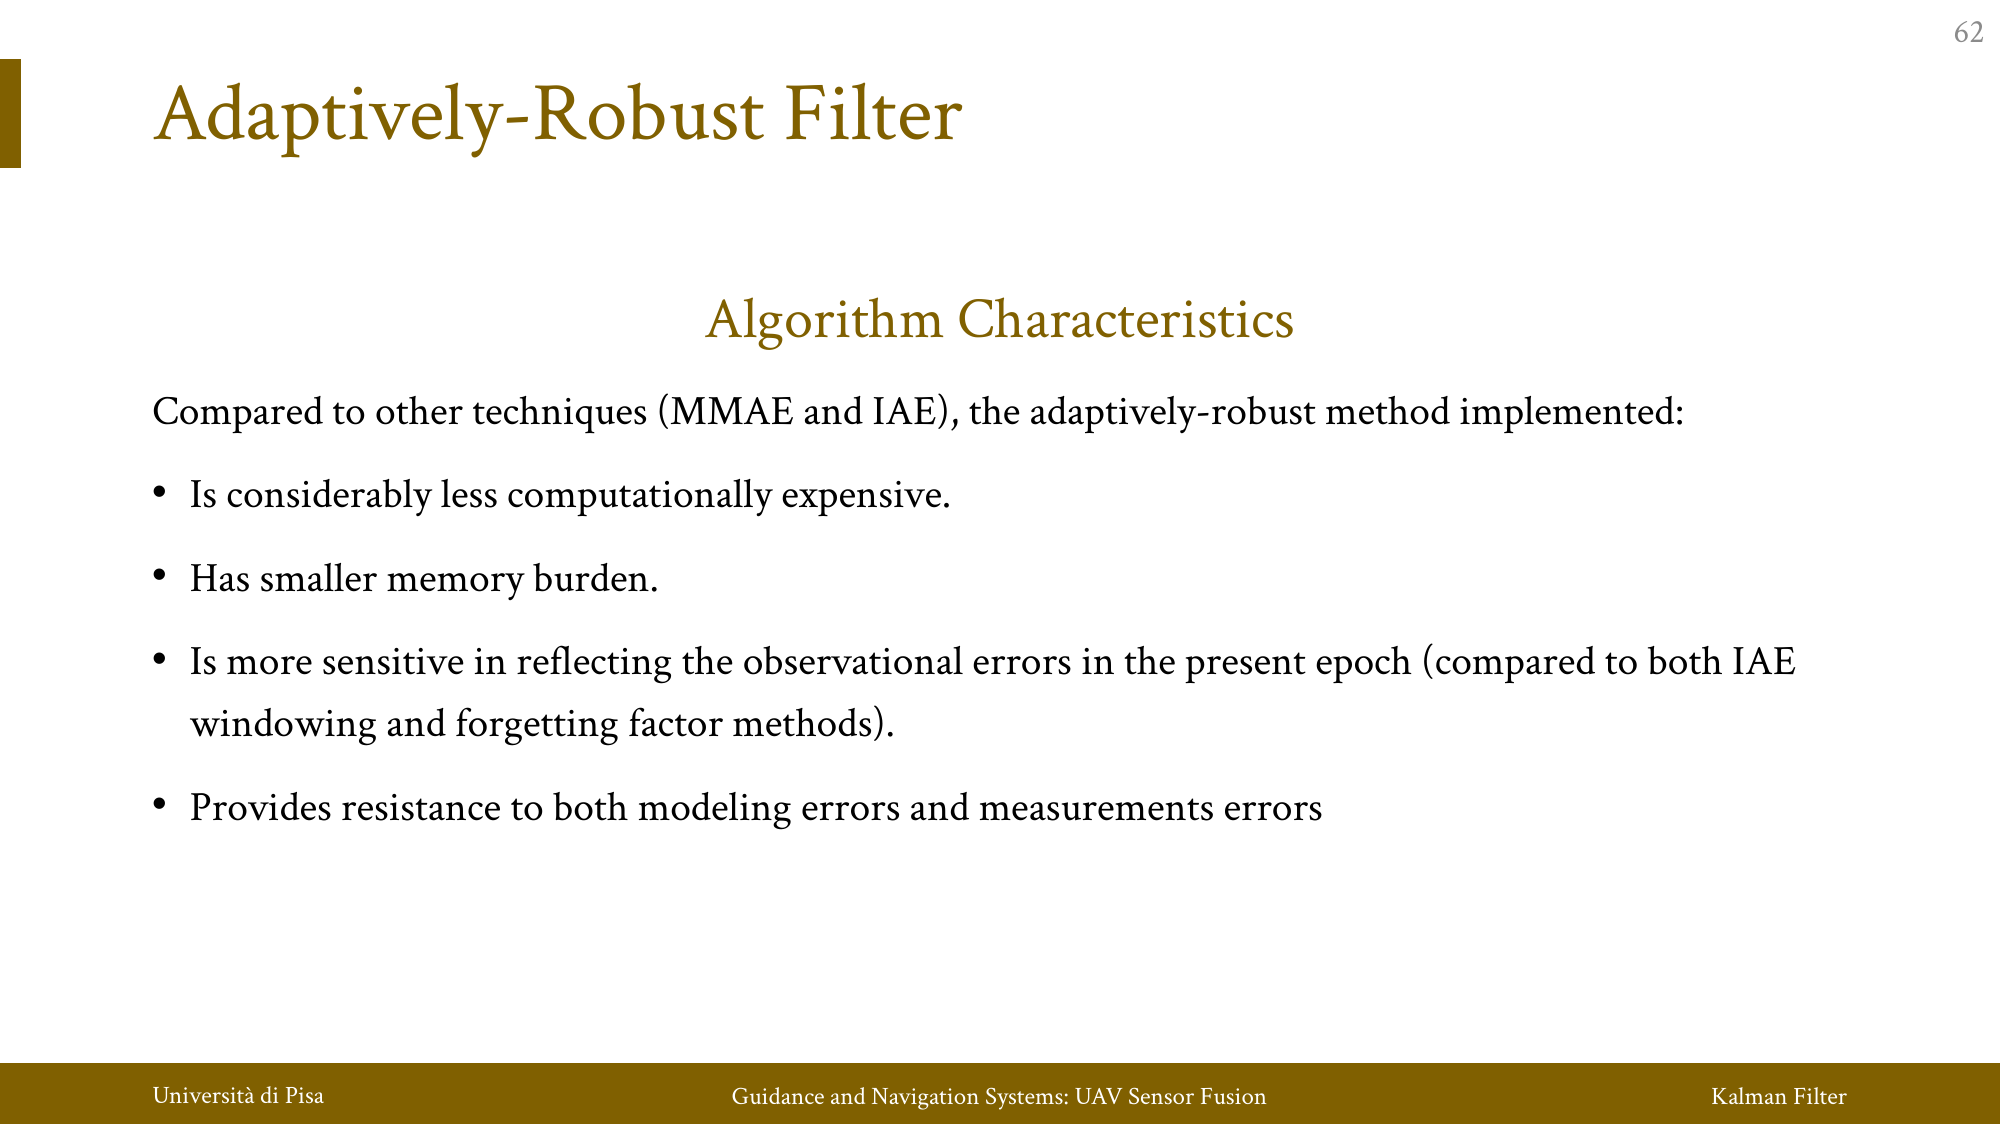

62
Adaptively-Robust Filter
Algorithm Characteristics
Compared to other techniques (MMAE and IAE), the adaptively-robust method implemented:
Is considerably less computationally expensive.
Has smaller memory burden.
Is more sensitive in reflecting the observational errors in the present epoch (compared to both IAE windowing and forgetting factor methods).
Provides resistance to both modeling errors and measurements errors

Università di Pisa
Guidance and Navigation Systems: UAV Sensor Fusion
Kalman Filter